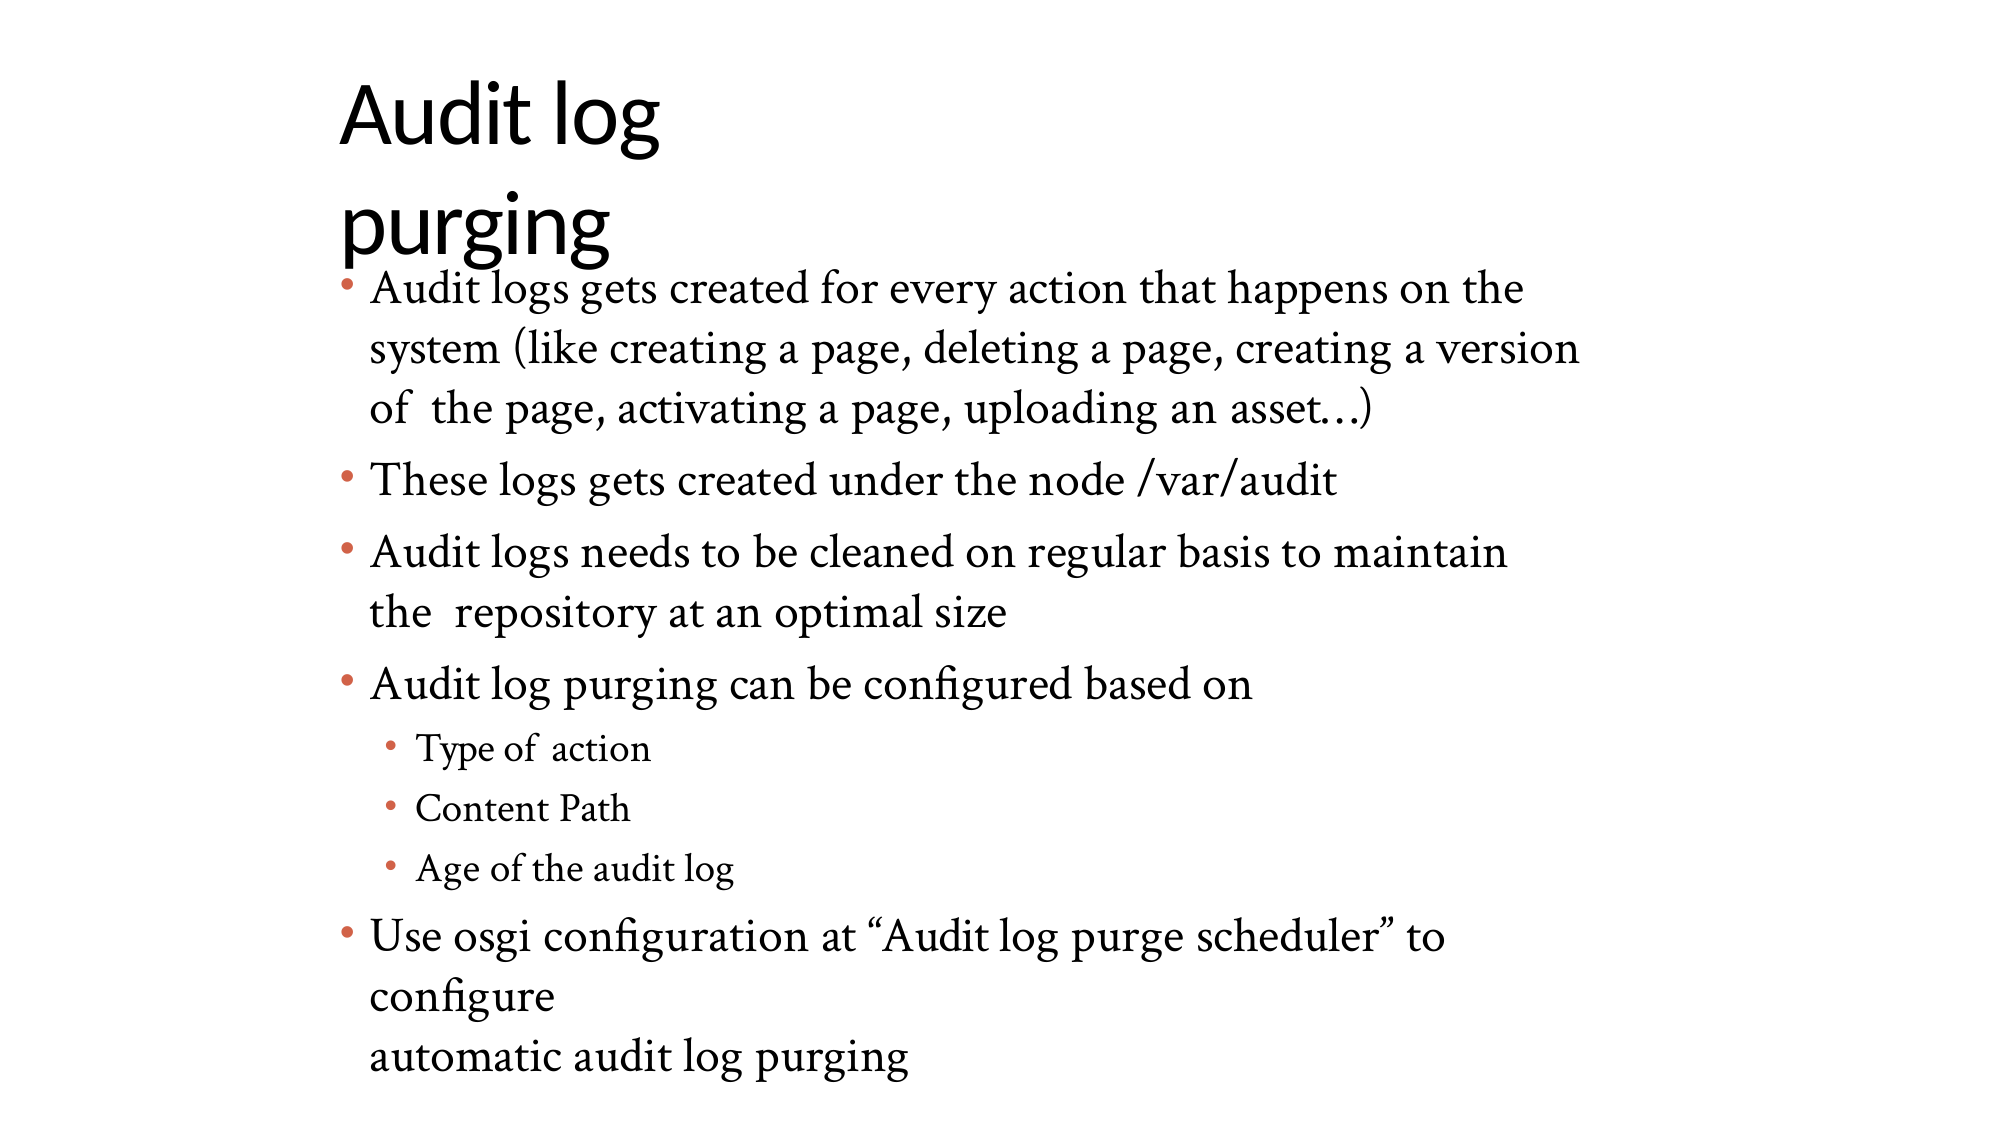

# Audit log purging
Audit logs gets created for every action that happens on the  system (like creating a page, deleting a page, creating a version of  the page, activating a page, uploading an asset…)
These logs gets created under the node /var/audit
Audit logs needs to be cleaned on regular basis to maintain the  repository at an optimal size
Audit log purging can be configured based on
Type of action
Content Path
Age of the audit log
Use osgi configuration at “Audit log purge scheduler” to configure
automatic audit log purging